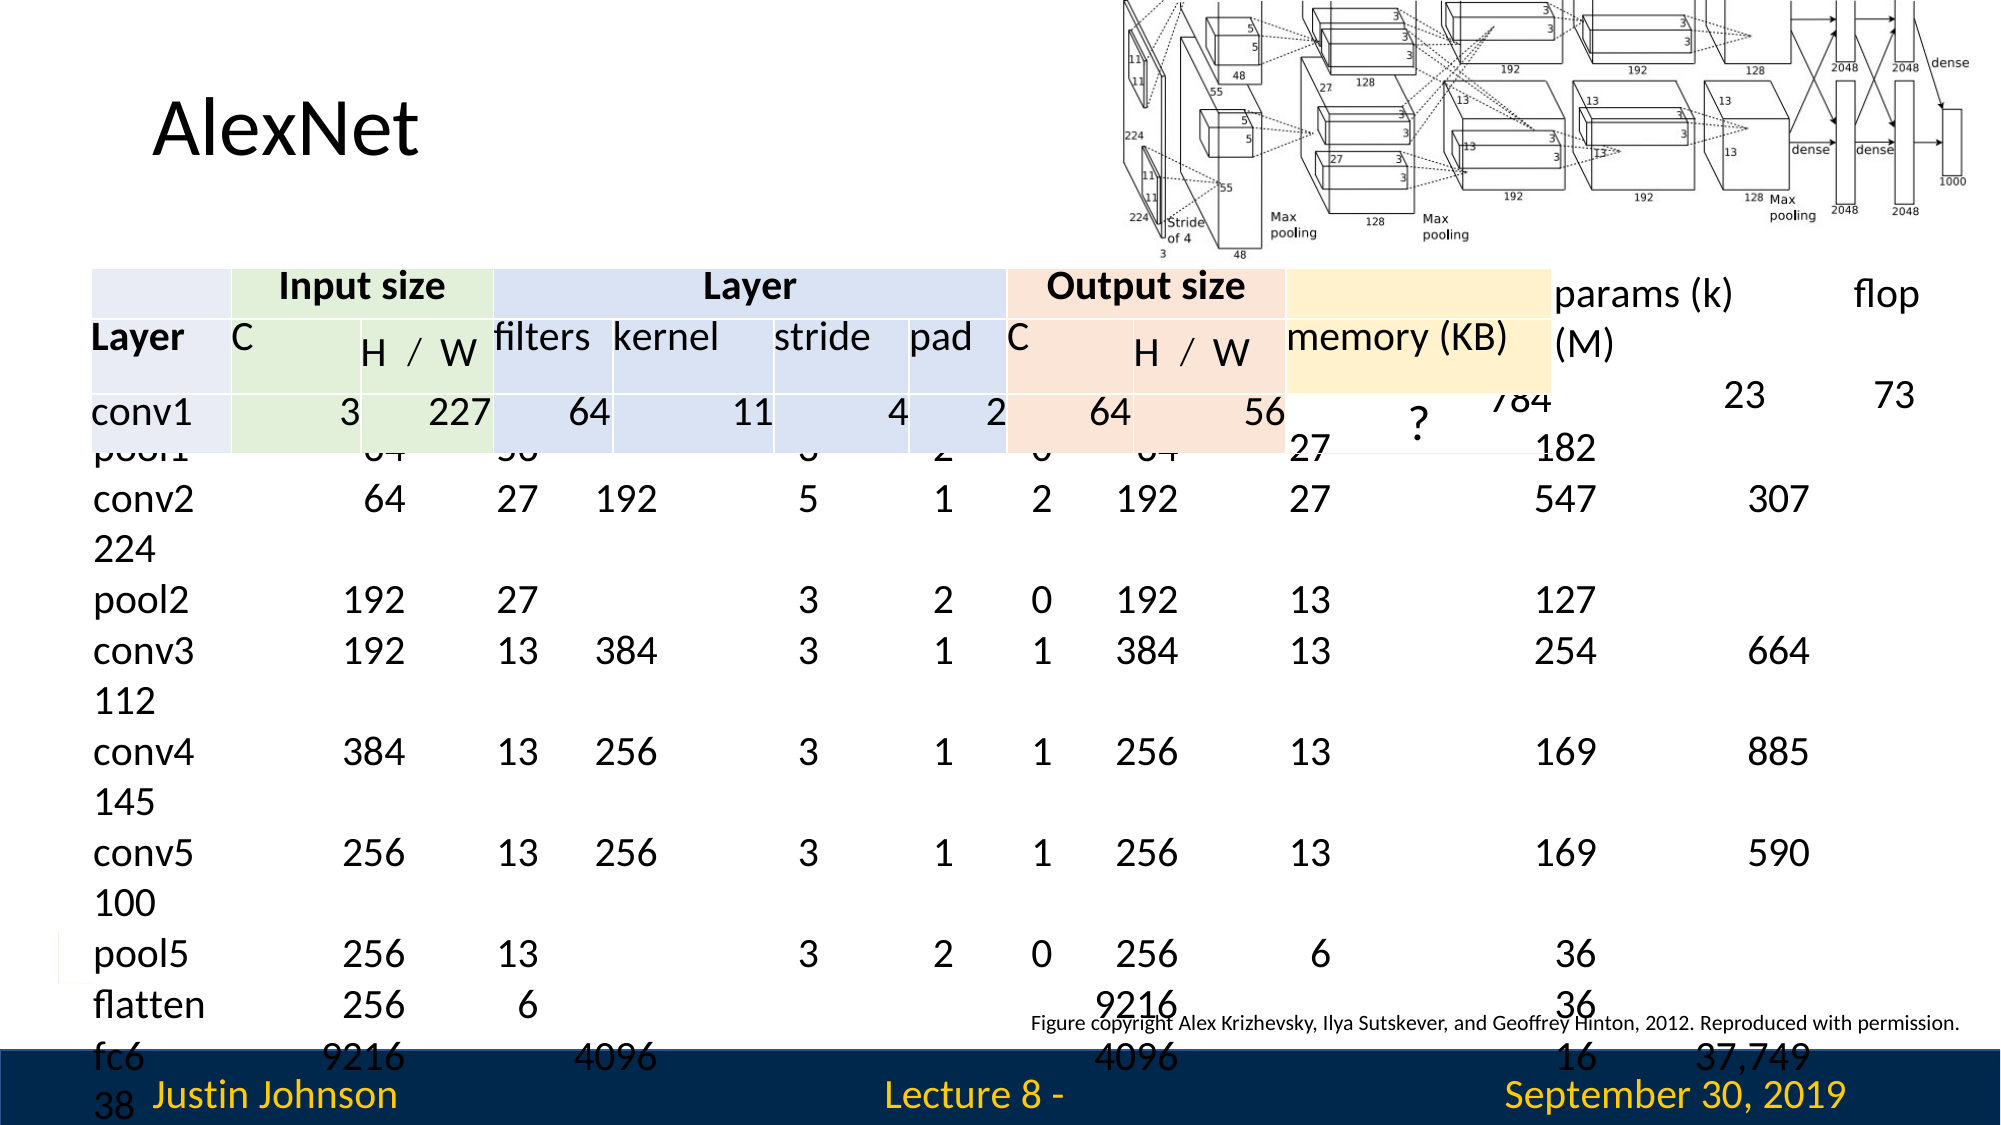

# AlexNet

params (k)	flop (M)
23	73
|  | Input size |  | Layer |  |  |  | Output size |  |  |
| --- | --- | --- | --- | --- | --- | --- | --- | --- | --- |
| Layer | C | H / W | filters | kernel | stride | pad | C | H / W | memory (KB) |
| conv1 | 3 | 227 | 64 | 11 | 4 | 2 | 64 | 56 | ? |

784
pool1	64	56	3	2	0	64	27 	182
conv2	64	27	192	5	1	2	192	27	547	307 	224
pool2	192	27	3	2	0	192	13 	127
conv3	192	13	384	3	1	1	384	13	254	664 	112
conv4	384	13	256	3	1	1	256	13	169	885 	145
conv5	256	13	256	3	1	1	256	13	169	590 	100
pool5	256	13	3	2	0	256	6 	36
flatten	256	6	9216 	36
fc6	9216	4096	4096	16	37,749 	38
fc7	4096	4096	4096	16	16,777 	17
fc8	4096	1000	1000	4	4,096 	4

Figure copyright Alex Krizhevsky, Ilya Sutskever, and Geoffrey Hinton, 2012. Reproduced with permission.
Justin Johnson
September 30, 2019
Lecture 8 - 288